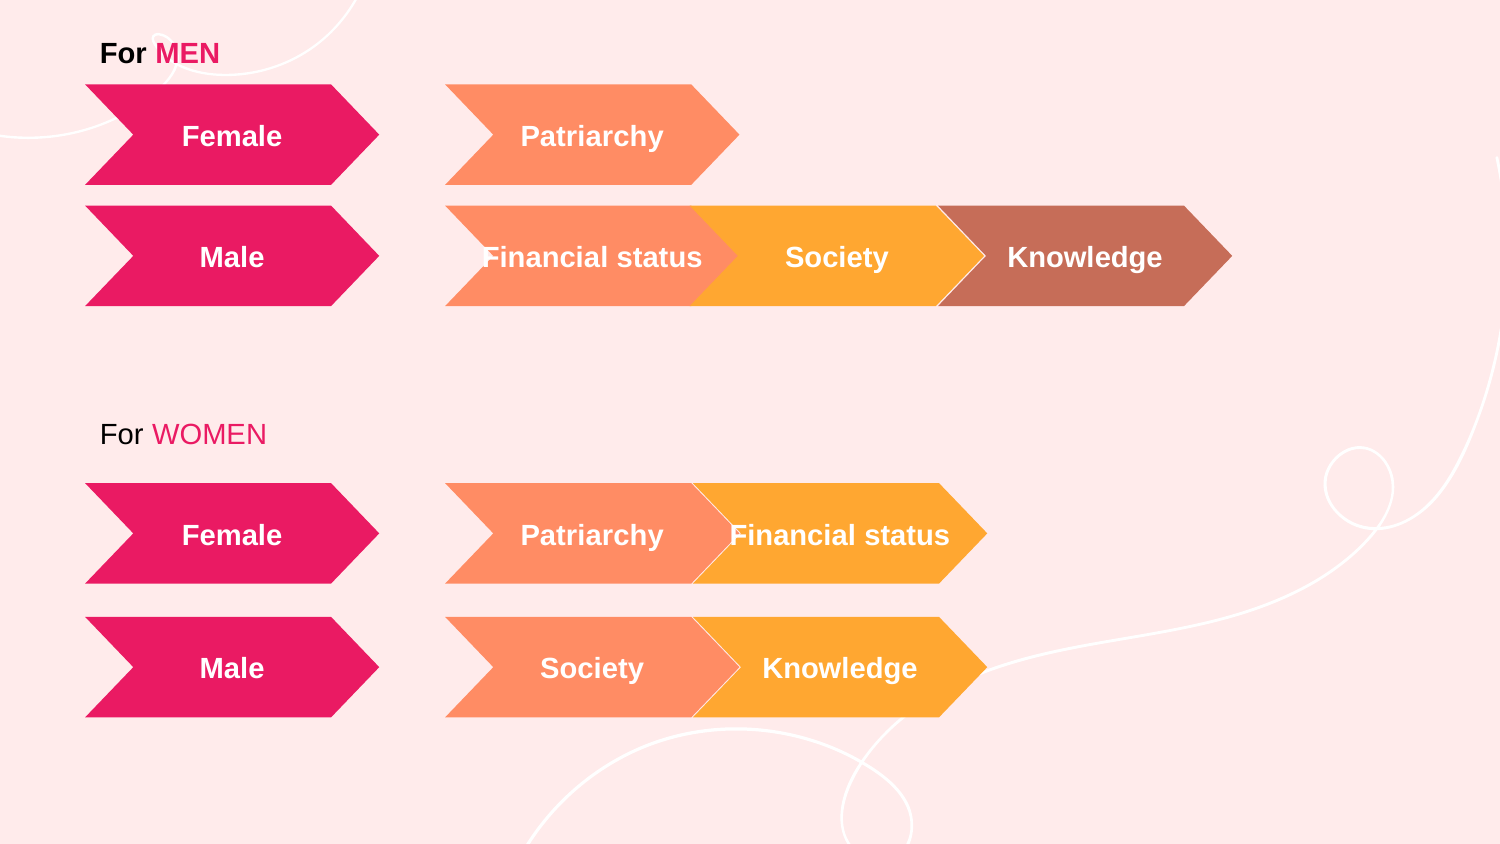

For MEN
Female
Patriarchy
Society
Male
Financial status
Knowledge
For WOMEN
Female
Patriarchy
Financial status
Male
Society
Knowledge